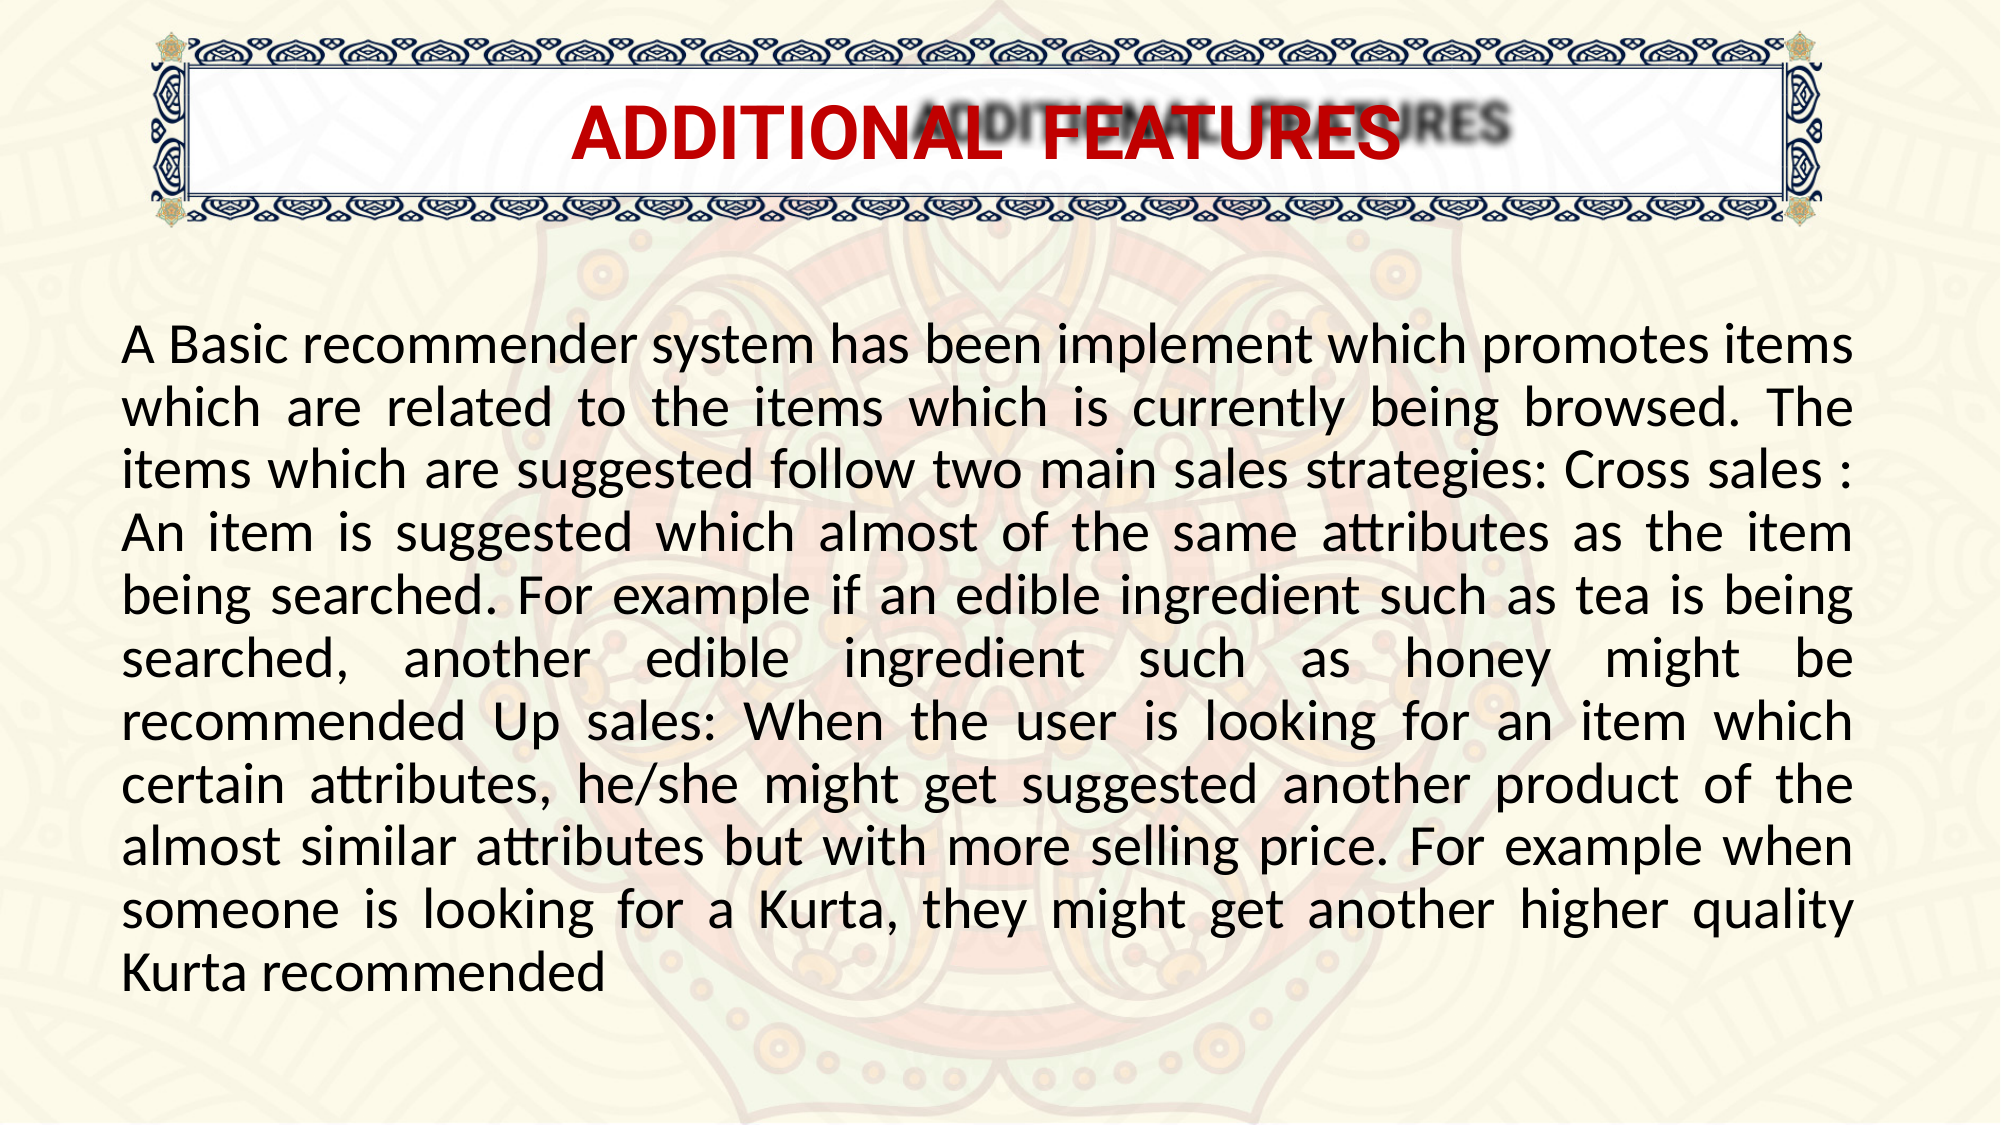

ADDITIONAL  FEATURES
A Basic recommender system has been implement which promotes items which are related to the items which is currently being browsed. The items which are suggested follow two main sales strategies: Cross sales : An item is suggested which almost of the same attributes as the item being searched. For example if an edible ingredient such as tea is being searched, another edible ingredient such as honey might be recommended Up sales: When the user is looking for an item which certain attributes, he/she might get suggested another product of the almost similar attributes but with more selling price. For example when someone is looking for a Kurta, they might get another higher quality Kurta recommended